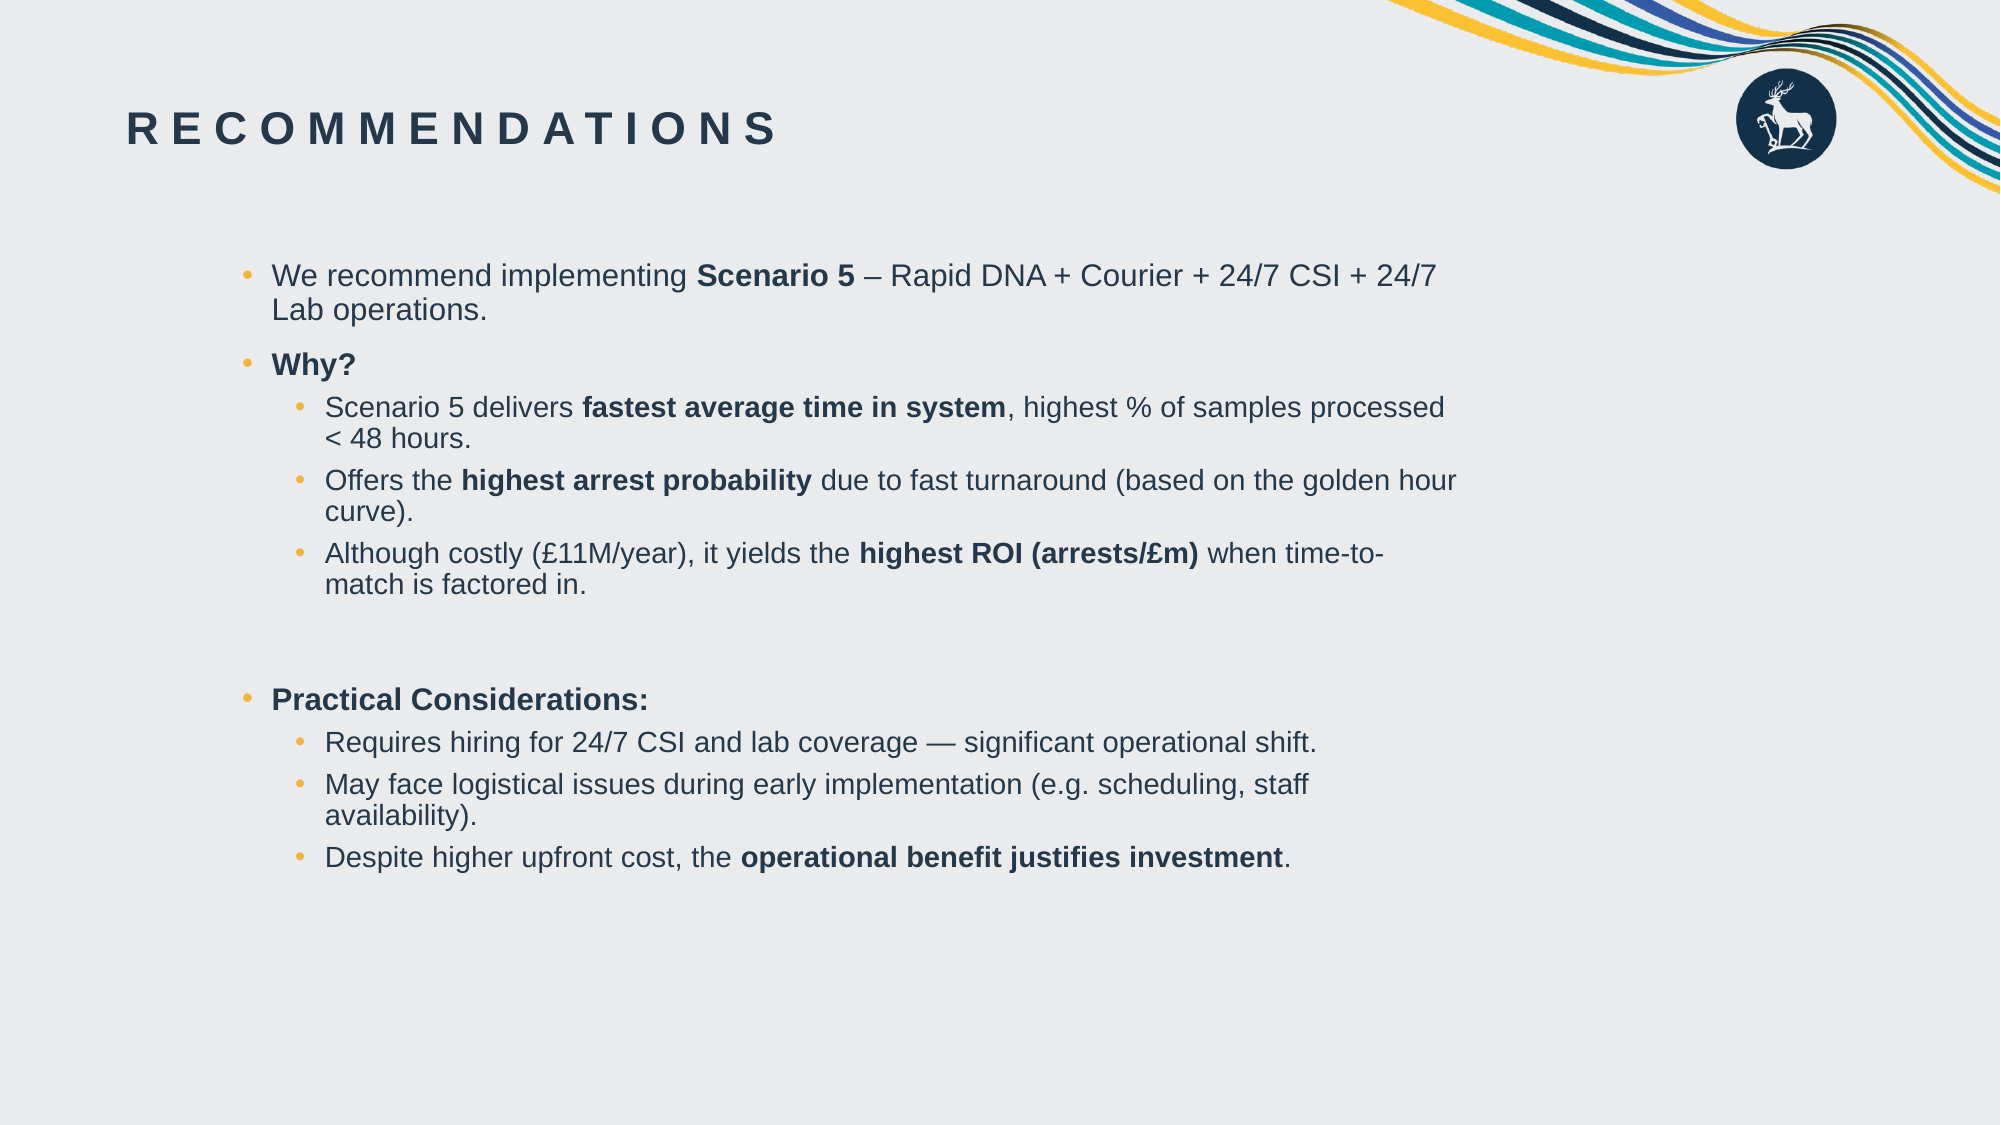

# RECOMMENDATIONS
We recommend implementing Scenario 5 – Rapid DNA + Courier + 24/7 CSI + 24/7 Lab operations.
Why?
Scenario 5 delivers fastest average time in system, highest % of samples processed < 48 hours.
Offers the highest arrest probability due to fast turnaround (based on the golden hour curve).
Although costly (£11M/year), it yields the highest ROI (arrests/£m) when time-to-match is factored in.

Practical Considerations:
Requires hiring for 24/7 CSI and lab coverage — significant operational shift.
May face logistical issues during early implementation (e.g. scheduling, staff availability).
Despite higher upfront cost, the operational benefit justifies investment.